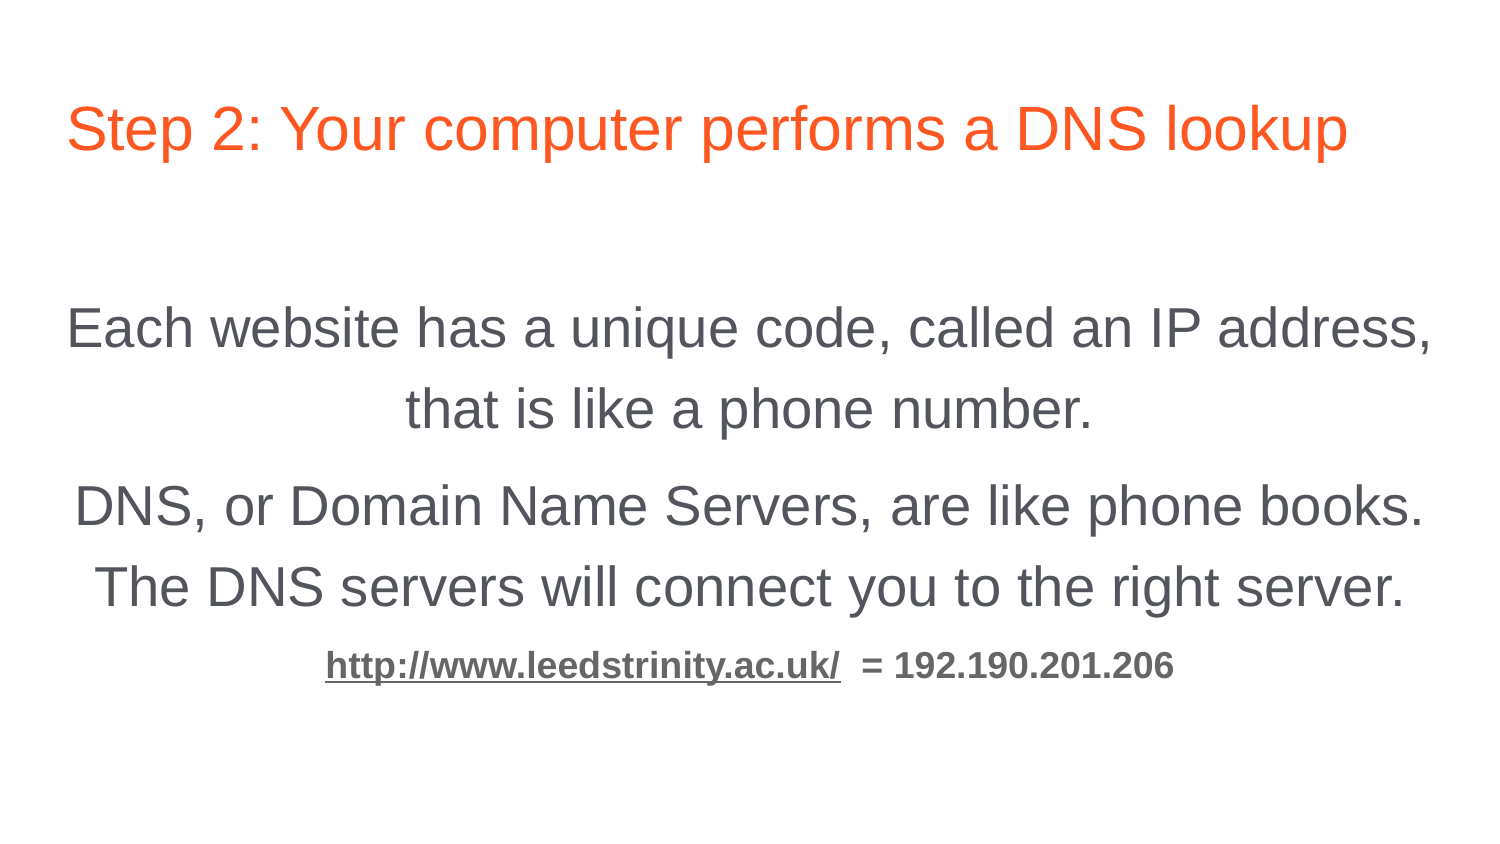

# Step 2: Your computer performs a DNS lookup
Each website has a unique code, called an IP address, that is like a phone number.
DNS, or Domain Name Servers, are like phone books. The DNS servers will connect you to the right server.
http://www.leedstrinity.ac.uk/  = 192.190.201.206